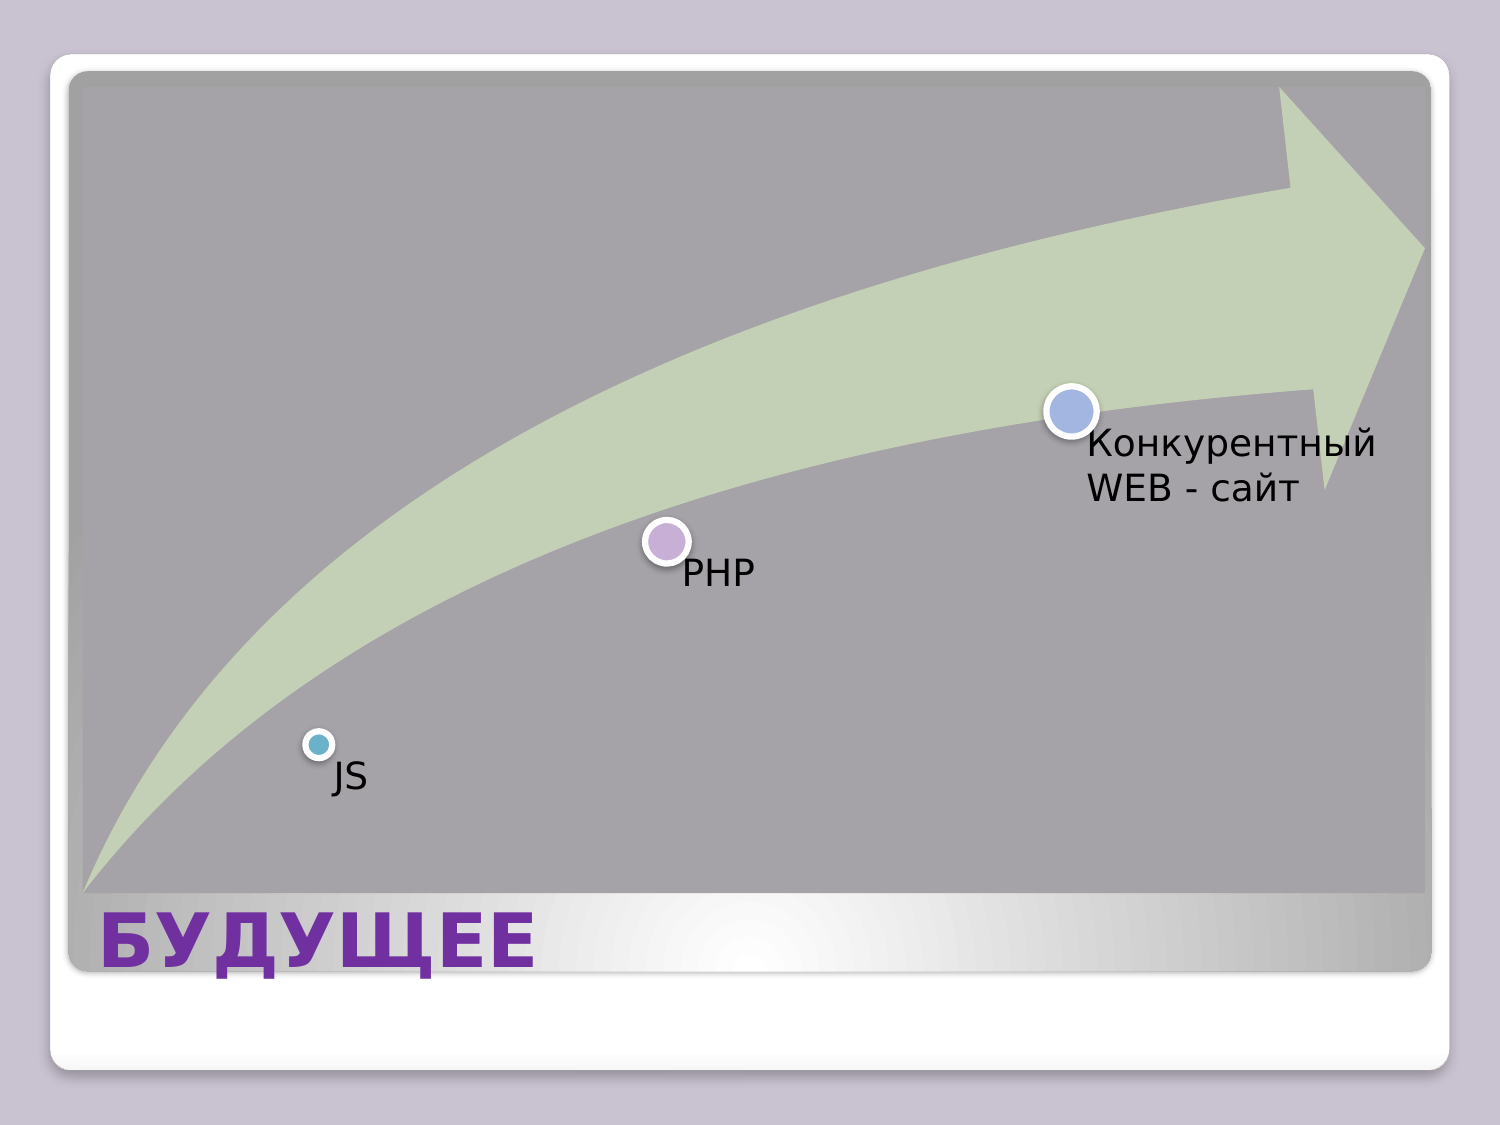

JS
PHP
Конкурентный WEB - сайт
# будущее